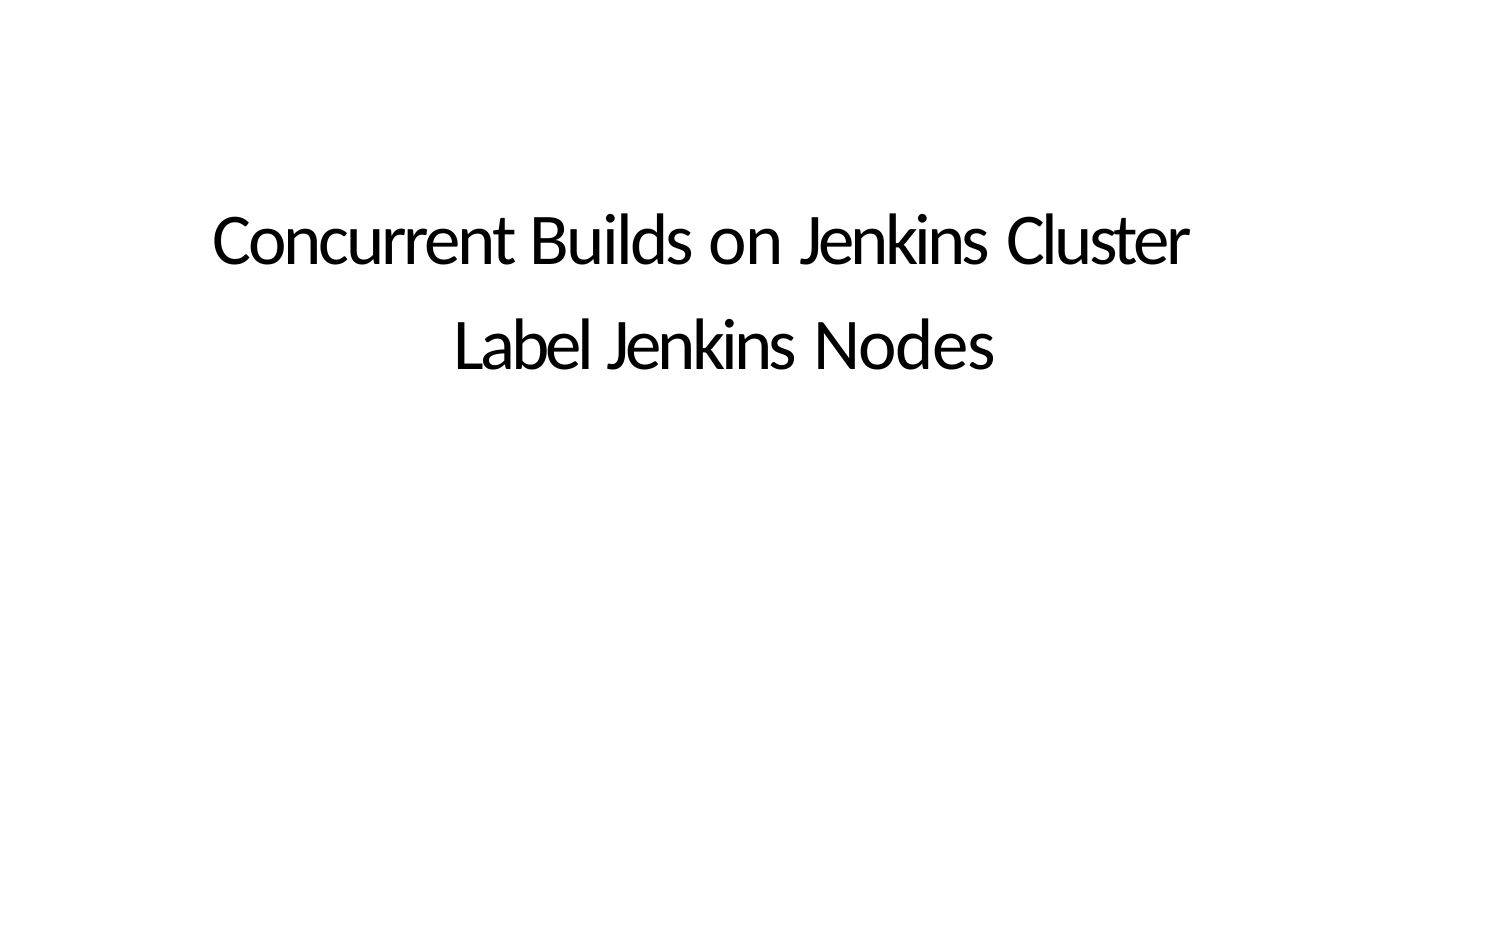

# Concurrent Builds on Jenkins Cluster  Label Jenkins Nodes